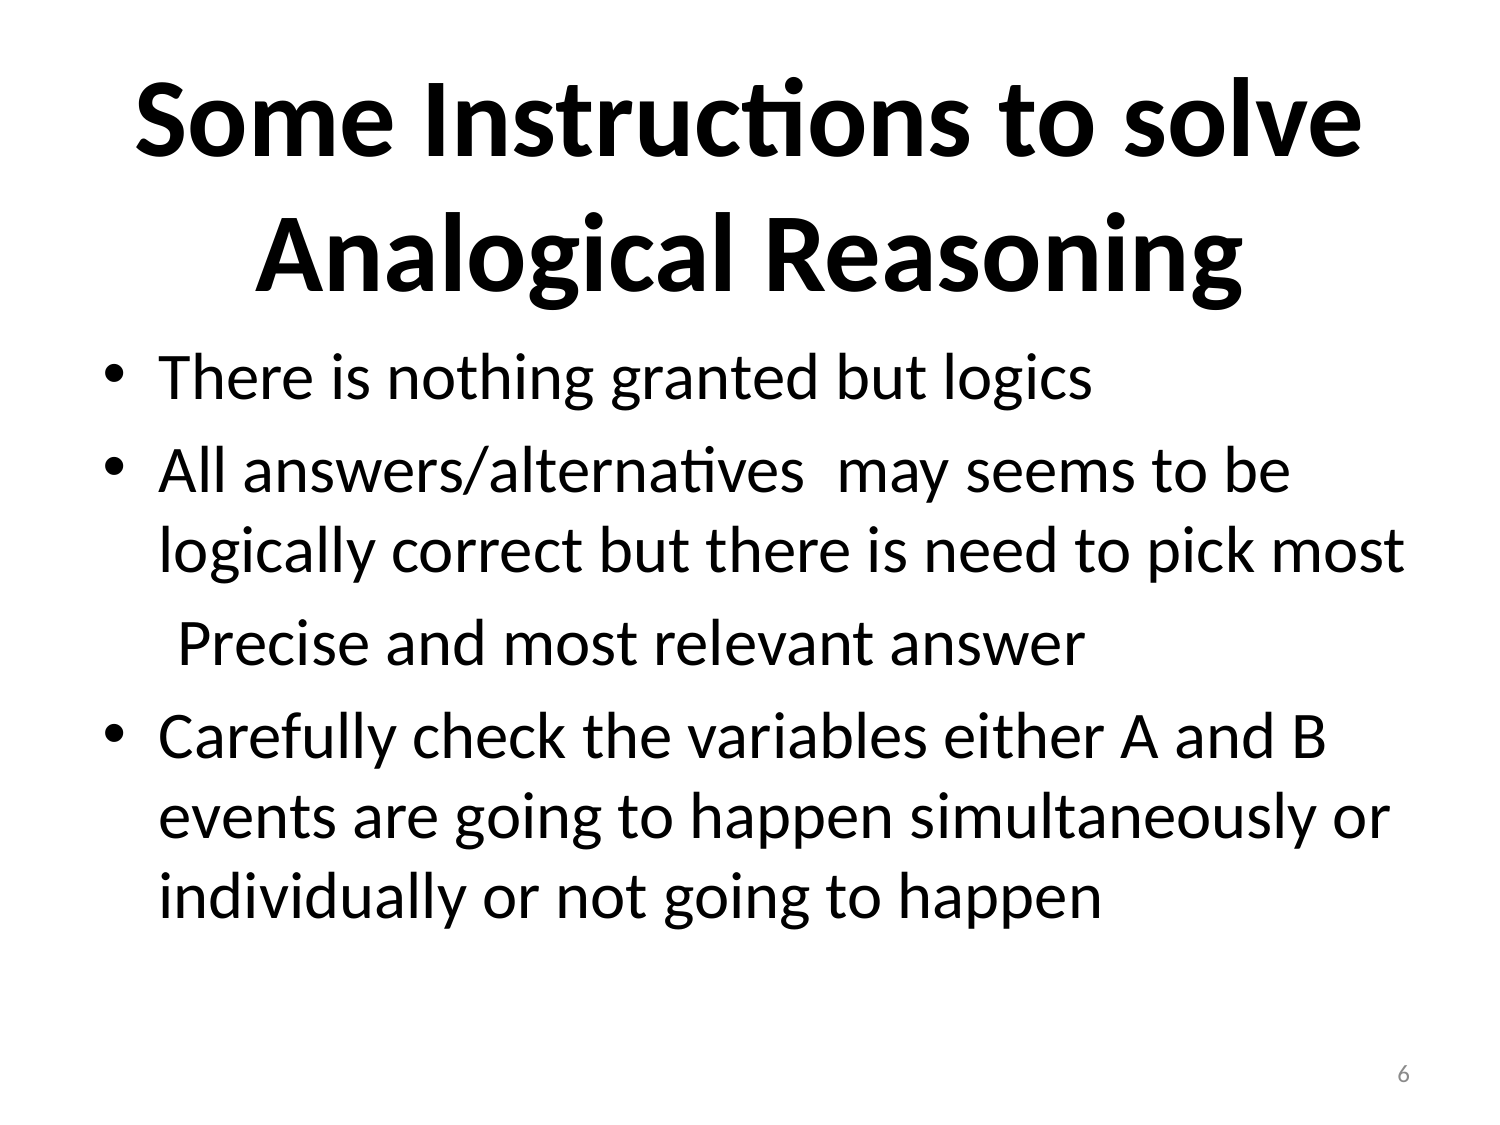

# Some Instructions to solve Analogical Reasoning
There is nothing granted but logics
All answers/alternatives  may seems to be logically correct but there is need to pick most
     Precise and most relevant answer
Carefully check the variables either A and B events are going to happen simultaneously or individually or not going to happen

6